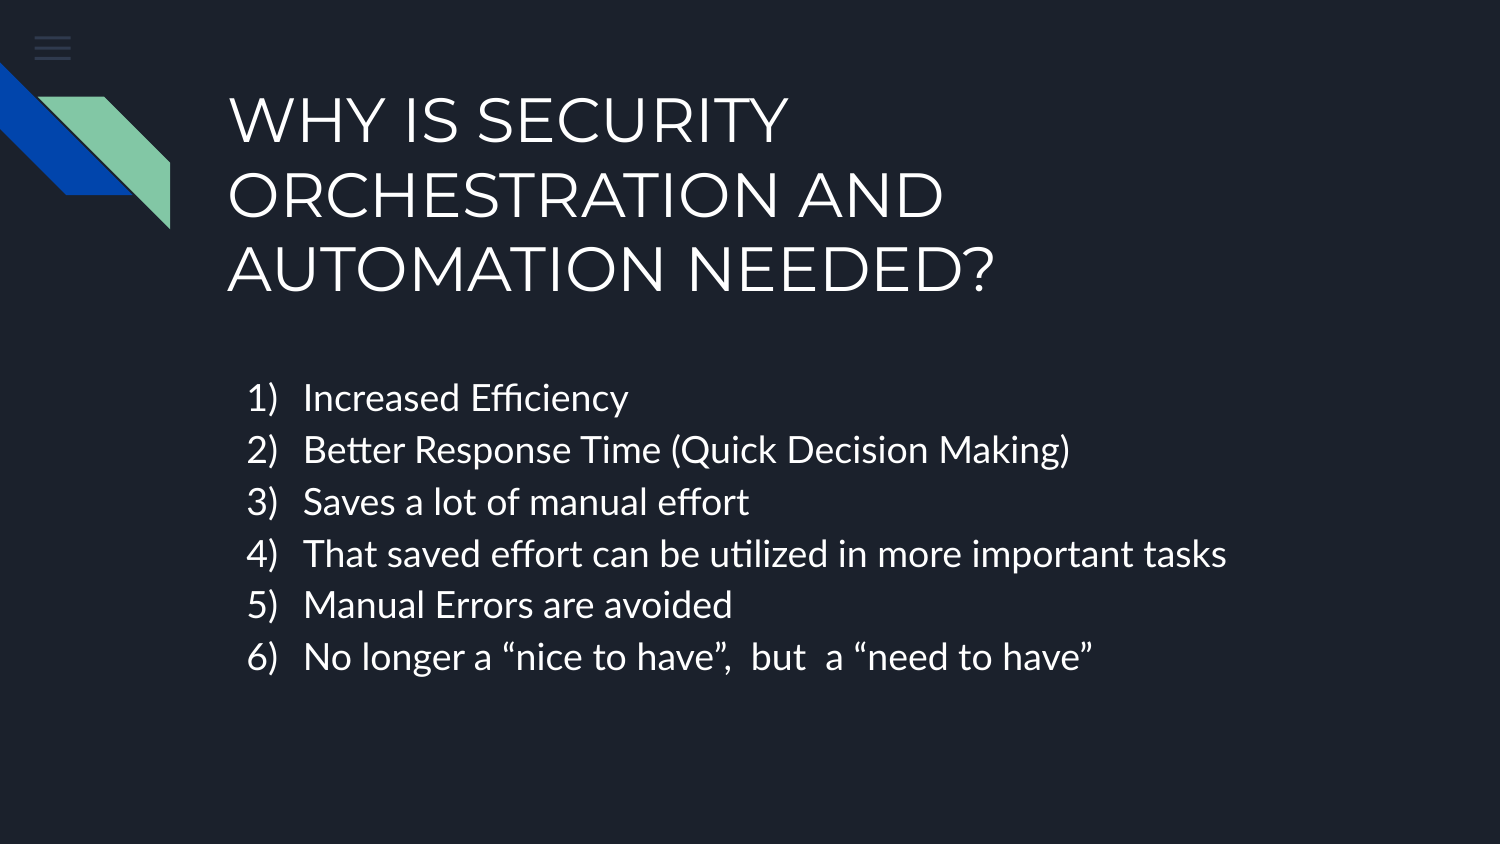

# WHY IS SECURITY ORCHESTRATION AND AUTOMATION NEEDED?
Increased Efficiency
Better Response Time (Quick Decision Making)
Saves a lot of manual effort
That saved effort can be utilized in more important tasks
Manual Errors are avoided
No longer a “nice to have”,  but  a “need to have”